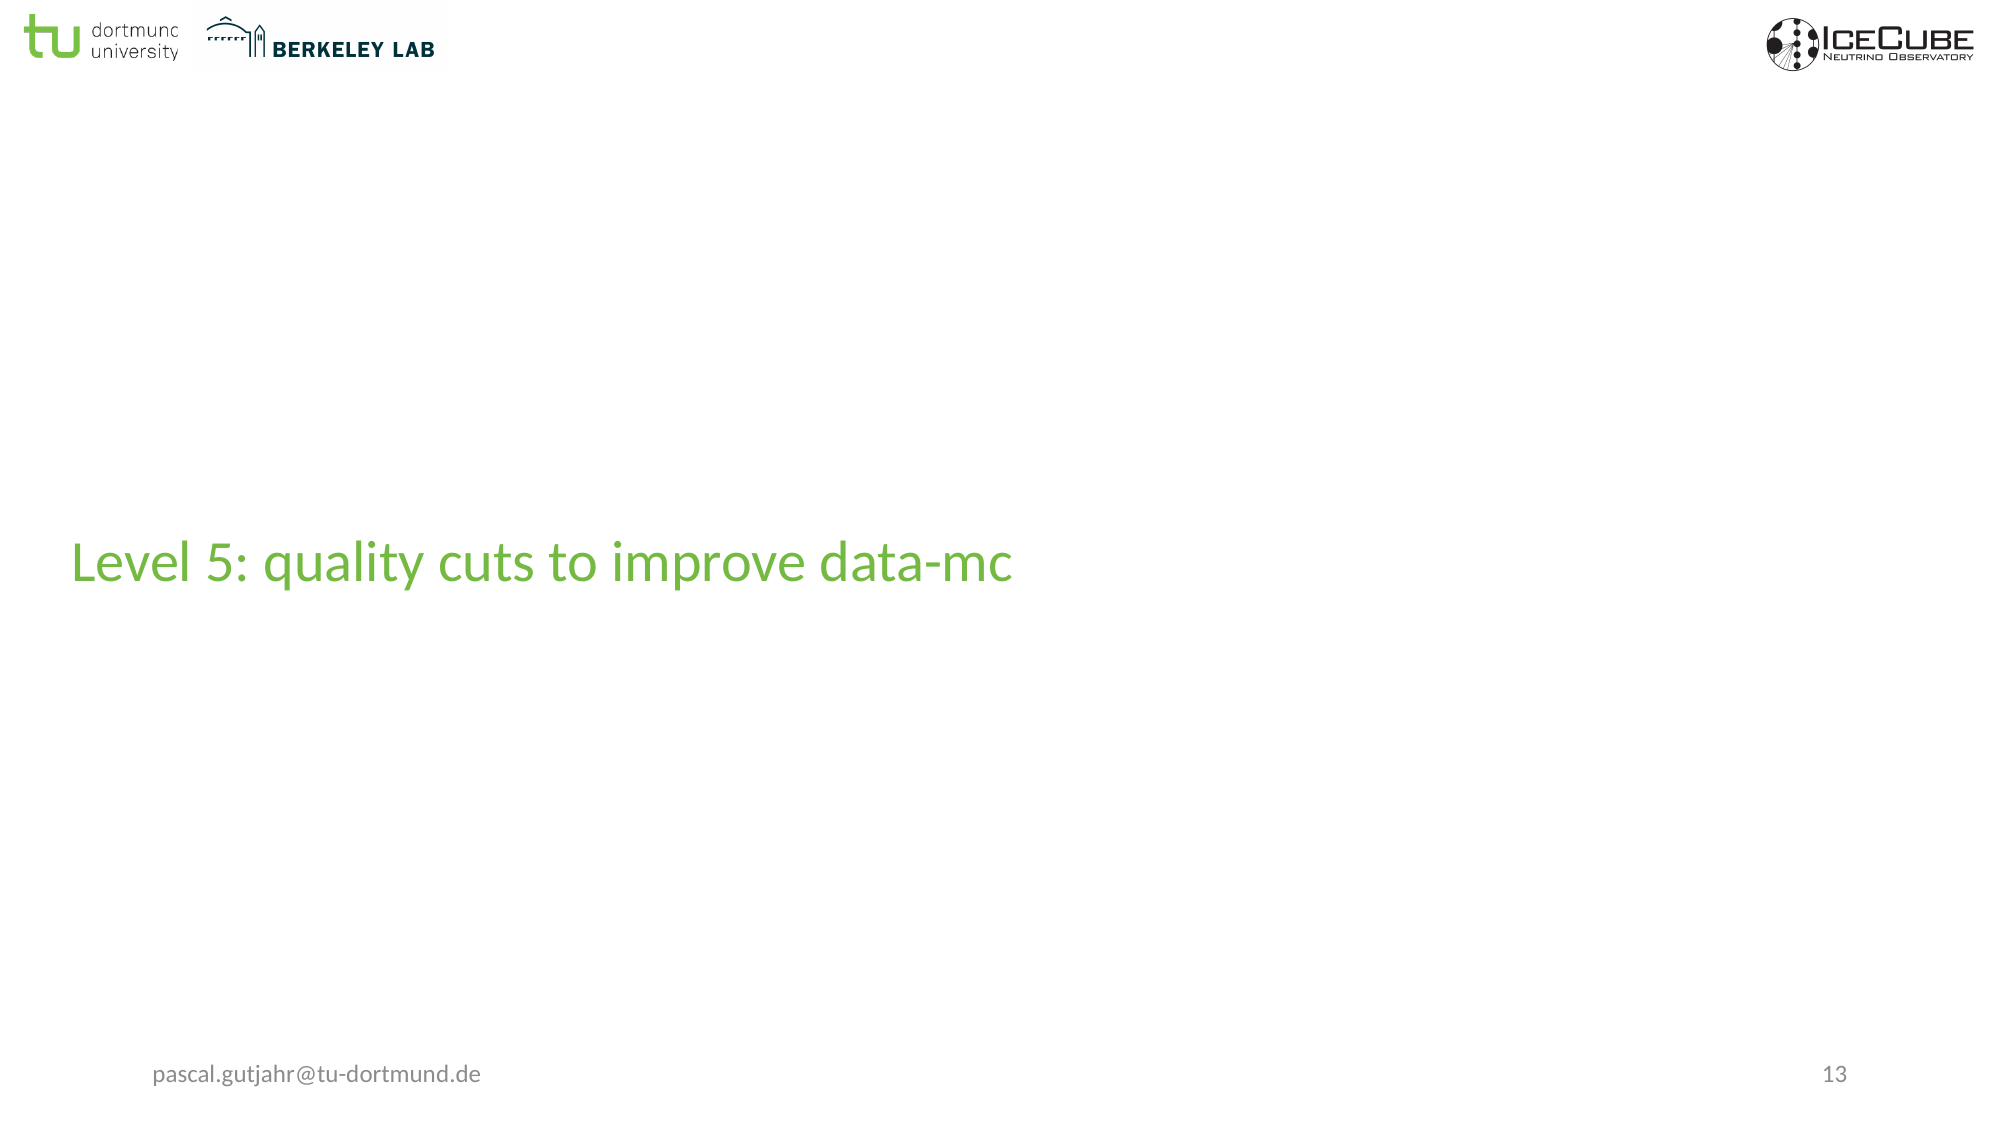

# Level 5: quality cuts to improve data-mc
pascal.gutjahr@tu-dortmund.de
13